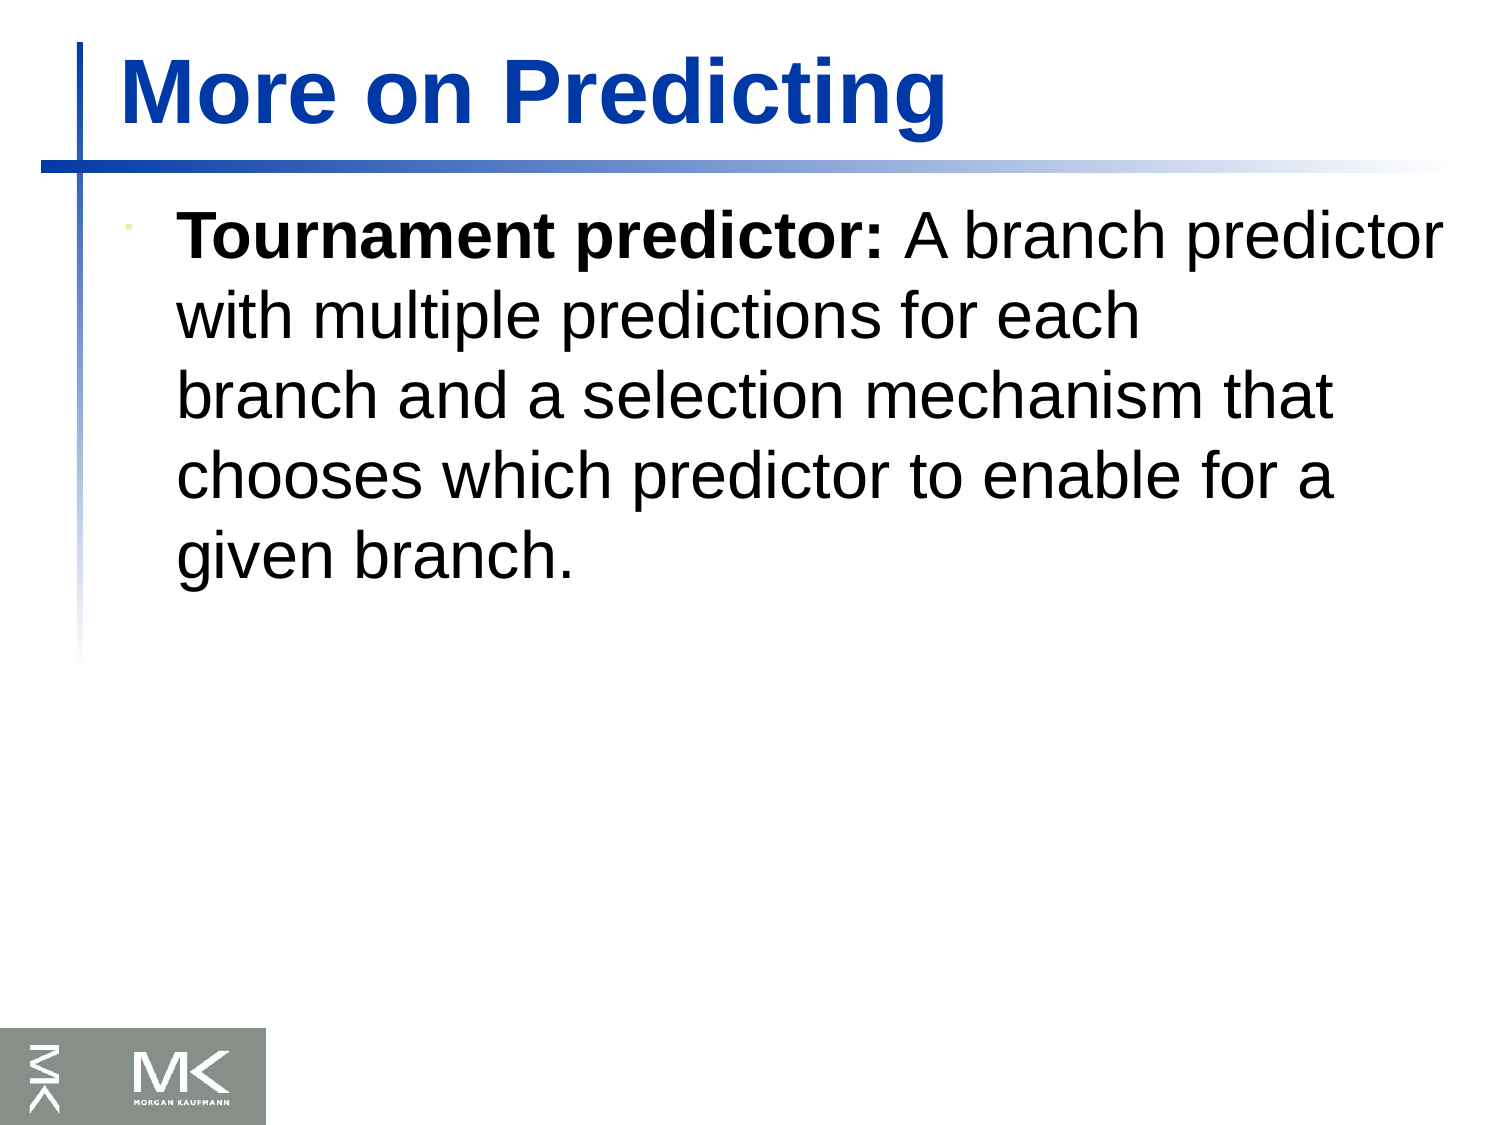

More on Predicting
Tournament predictor: A branch predictor with multiple predictions for each
branch and a selection mechanism that chooses which predictor to enable for a given branch.
124